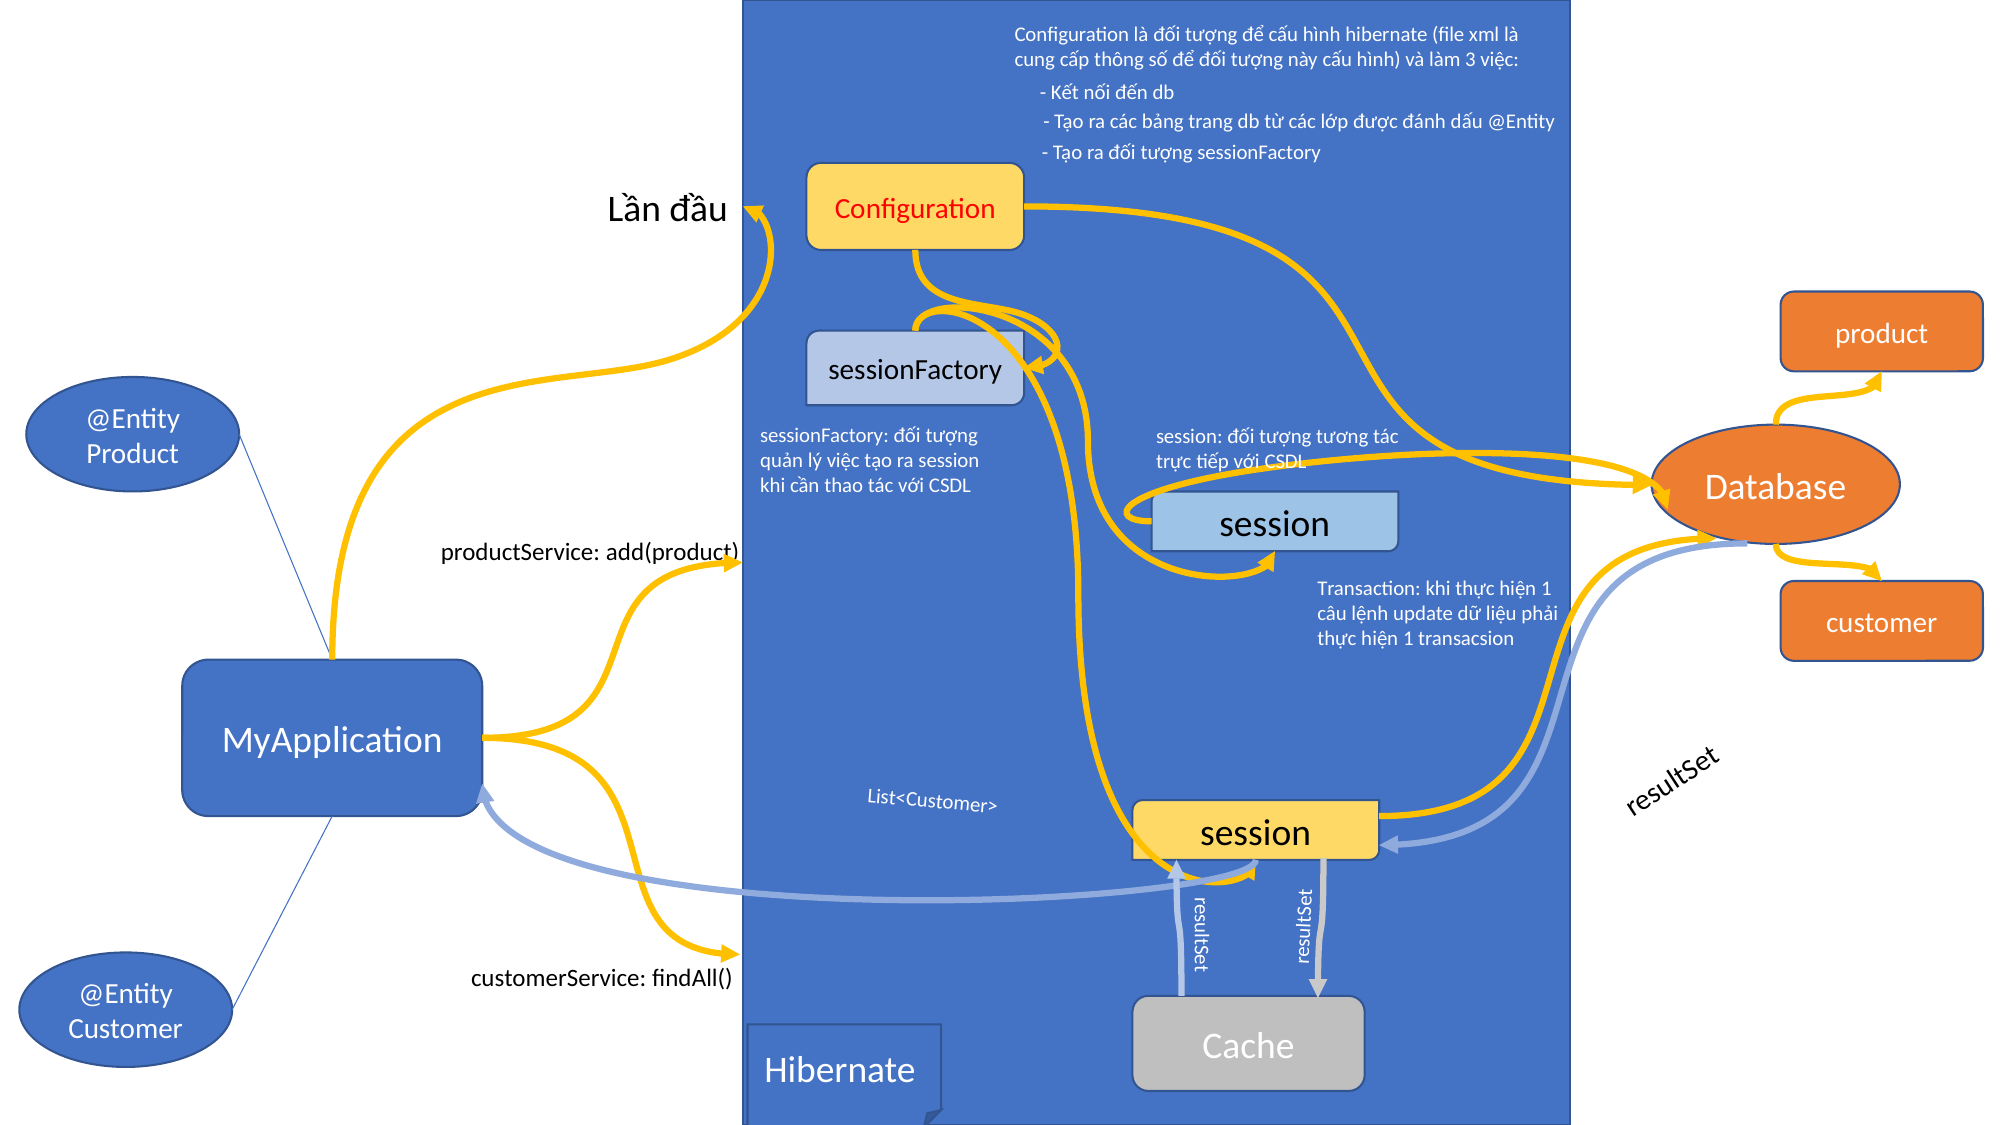

Configuration là đối tượng để cấu hình hibernate (file xml là cung cấp thông số để đối tượng này cấu hình) và làm 3 việc:
- Kết nối đến db
- Tạo ra các bảng trang db từ các lớp được đánh dấu @Entity
- Tạo ra đối tượng sessionFactory
Configuration
Lần đầu
product
sessionFactory
@Entity
Product
sessionFactory: đối tượng quản lý việc tạo ra session khi cần thao tác với CSDL
session: đối tượng tương tác trực tiếp với CSDL
Database
session
productService: add(product)
Transaction: khi thực hiện 1 câu lệnh update dữ liệu phải thực hiện 1 transacsion
customer
MyApplication
resultSet
List<Customer>
session
resultSet
resultSet
@Entity
Customer
customerService: findAll()
Cache
Hibernate